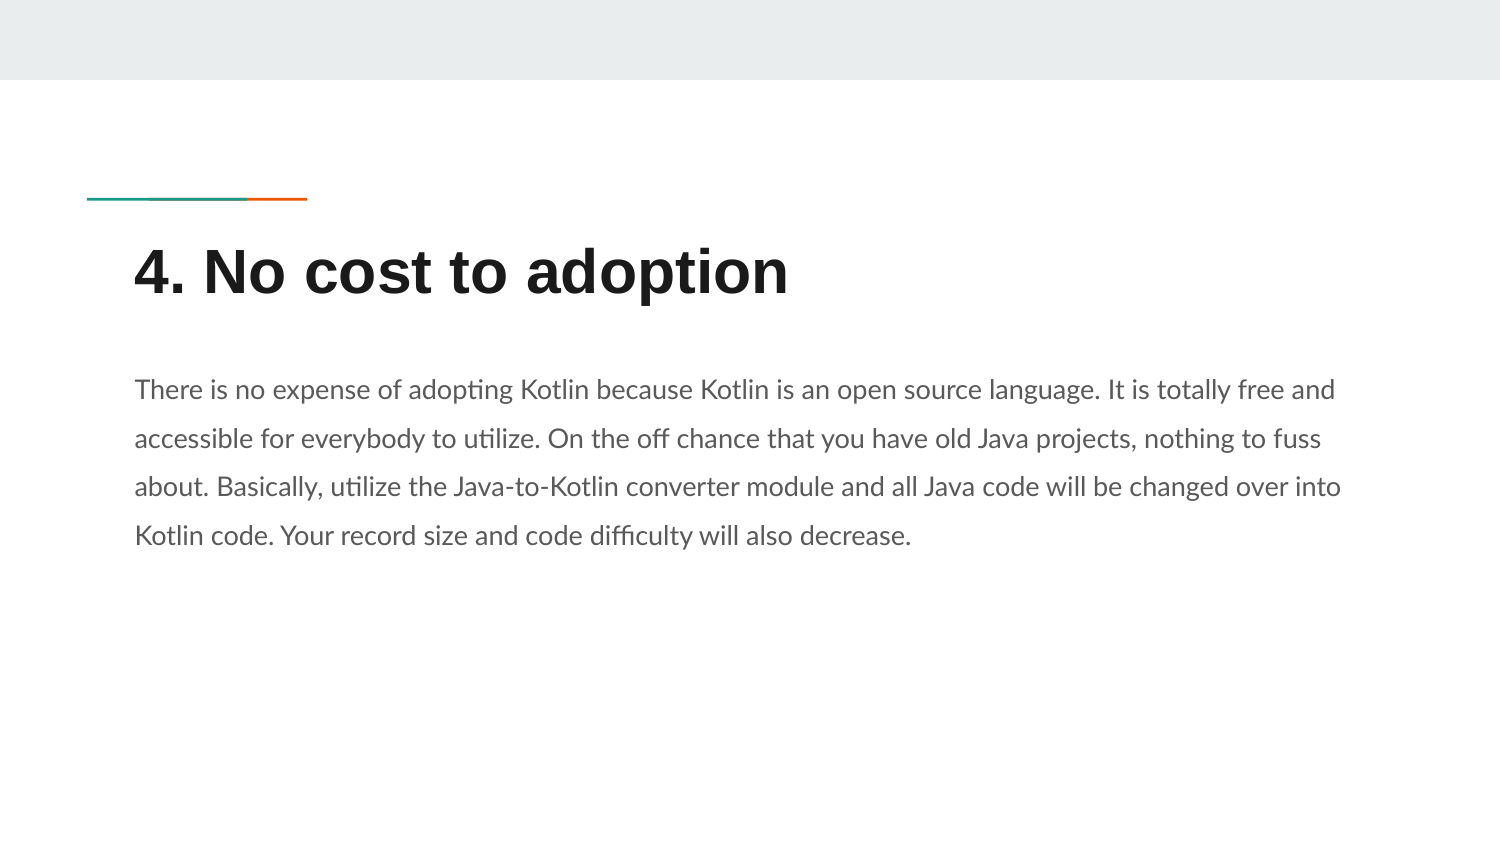

# 4. No cost to adoption
There is no expense of adopting Kotlin because Kotlin is an open source language. It is totally free and accessible for everybody to utilize. On the off chance that you have old Java projects, nothing to fuss about. Basically, utilize the Java-to-Kotlin converter module and all Java code will be changed over into Kotlin code. Your record size and code difficulty will also decrease.